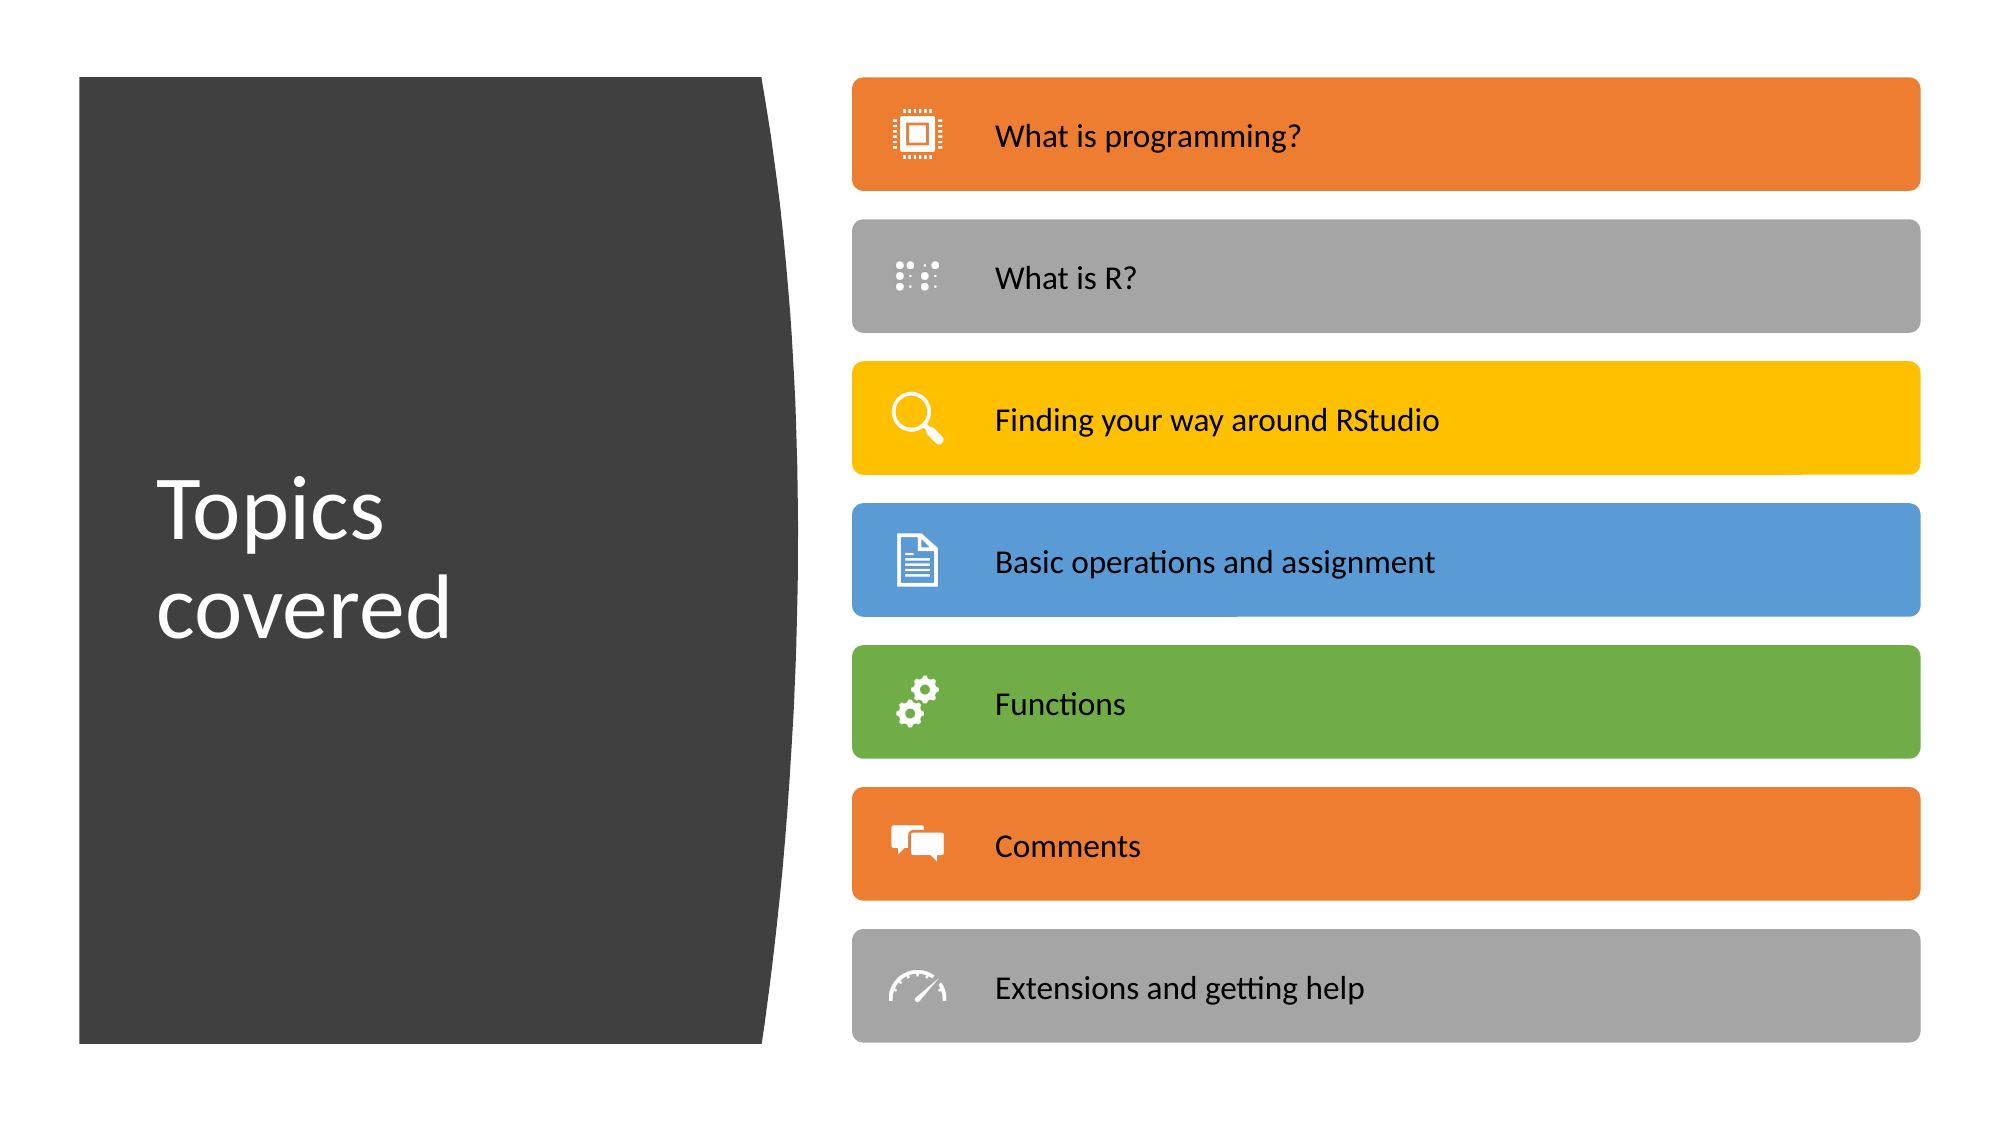

What is programming?
What is R?
Finding your way around RStudio
Basic operations and assignment
Functions
Comments
Extensions and getting help

# Topics covered